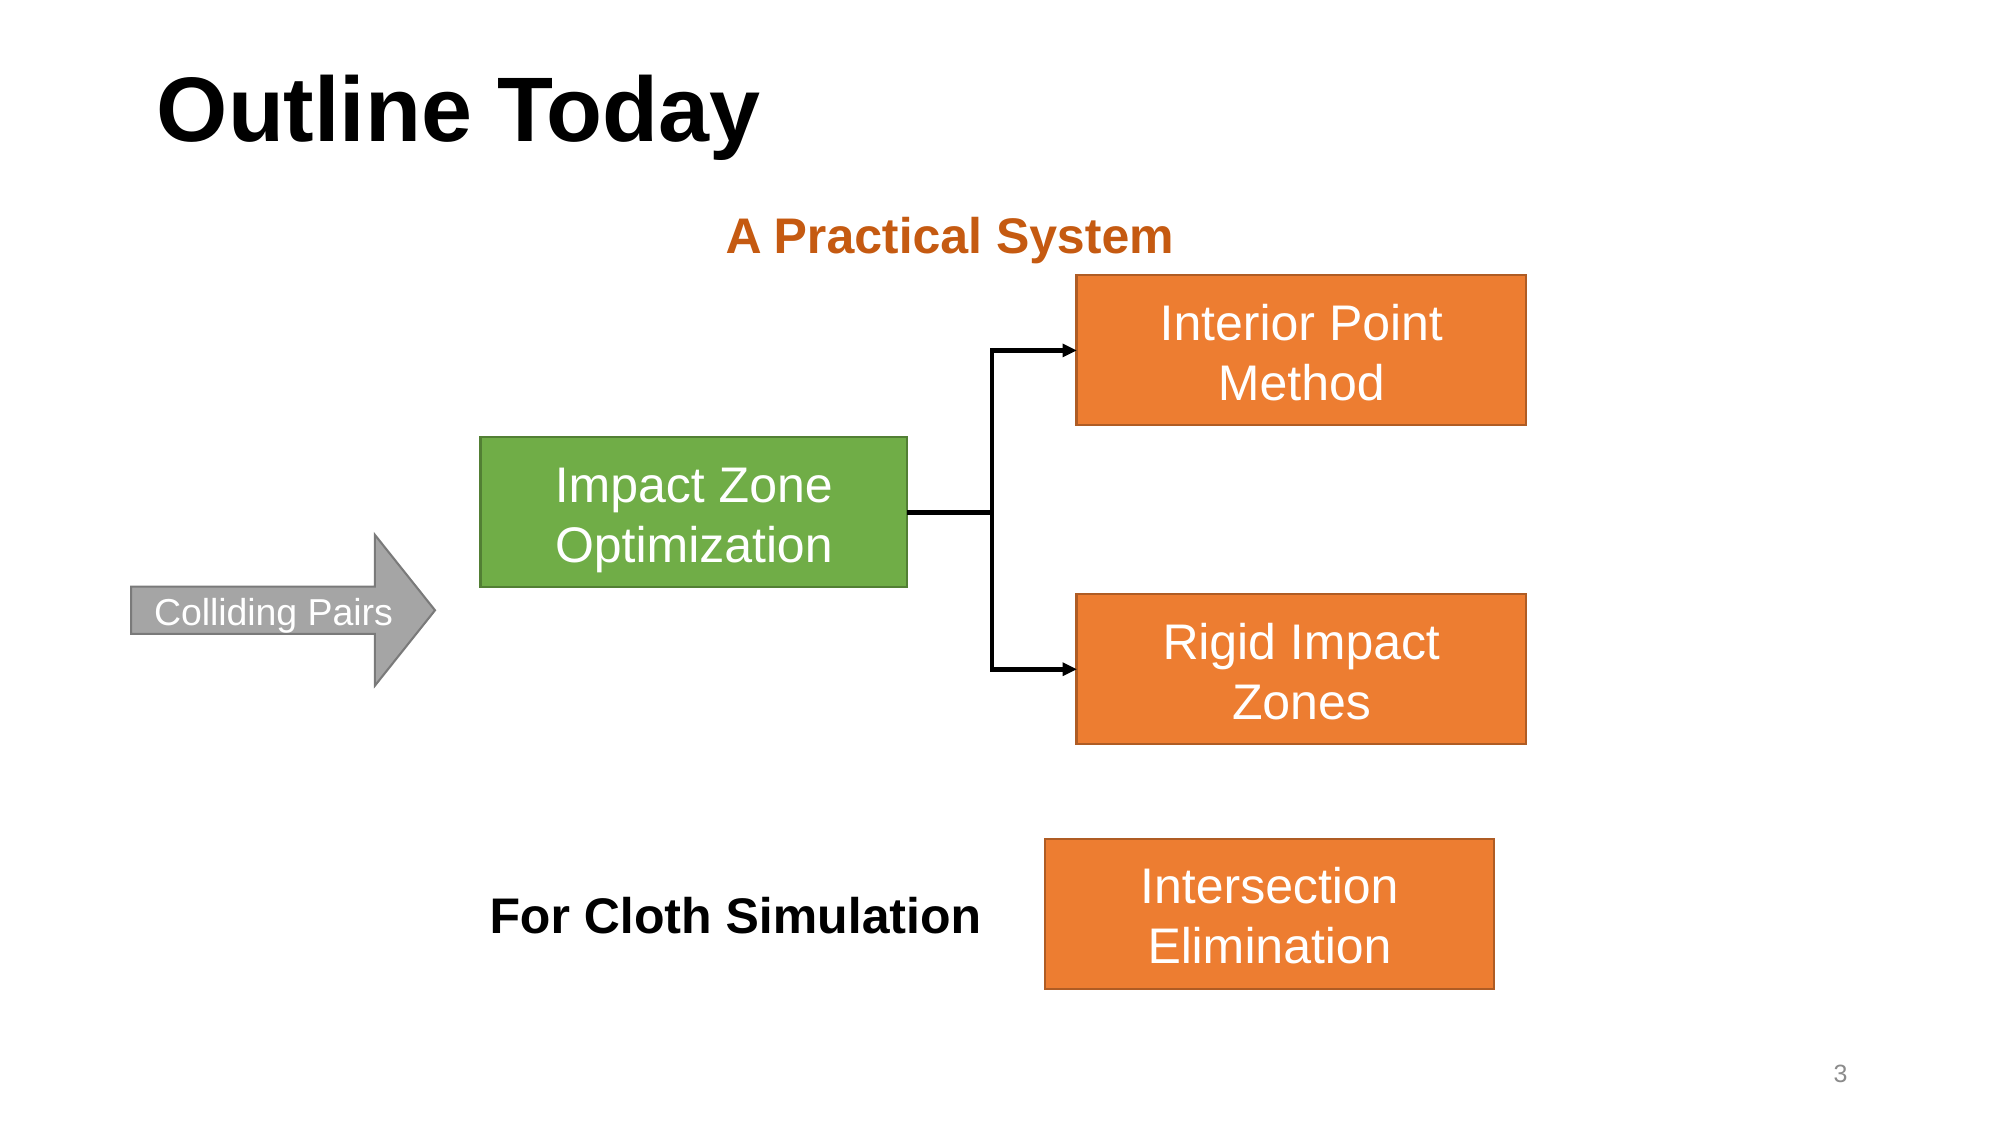

# Outline Today
A Practical System
Interior Point Method
Impact Zone Optimization
Colliding Pairs
Rigid Impact Zones
Intersection Elimination
For Cloth Simulation
3